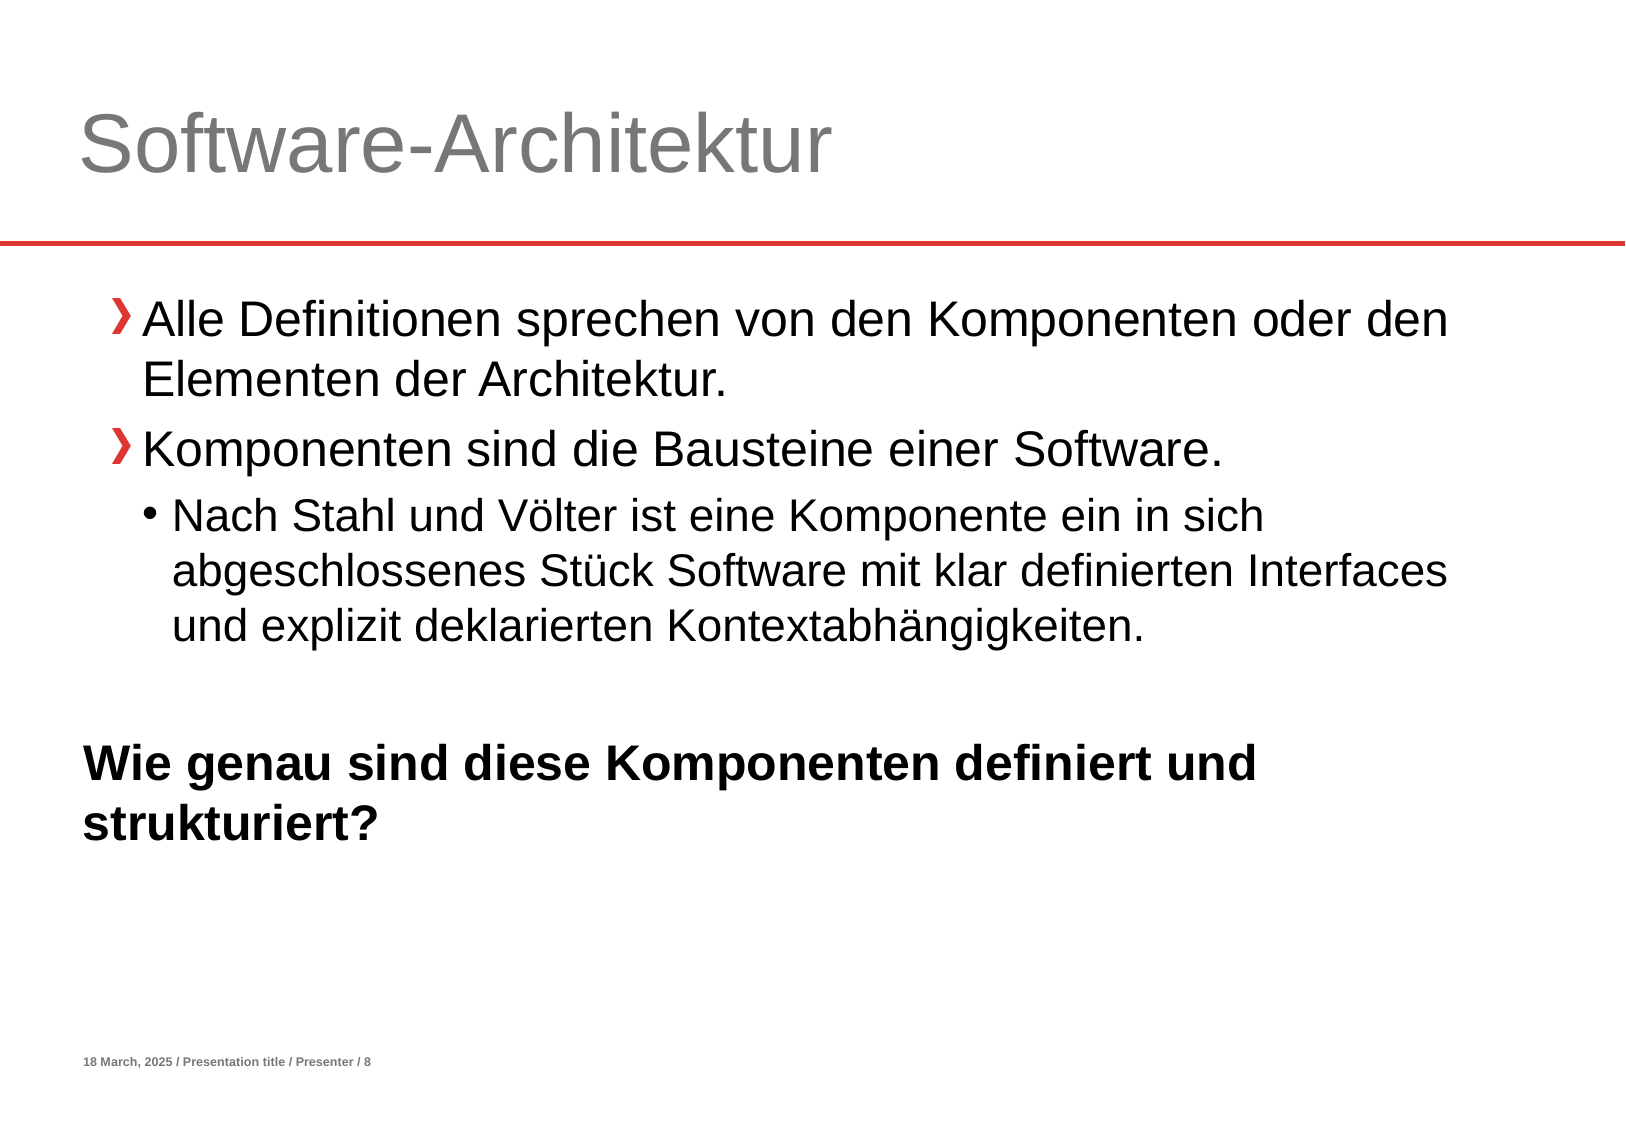

# Software-Architektur
Alle Definitionen sprechen von den Komponenten oder den Elementen der Architektur.
Komponenten sind die Bausteine einer Software.
Nach Stahl und Völter ist eine Komponente ein in sich abgeschlossenes Stück Software mit klar definierten Interfaces und explizit deklarierten Kontextabhängigkeiten.

Wie genau sind diese Komponenten definiert und strukturiert?